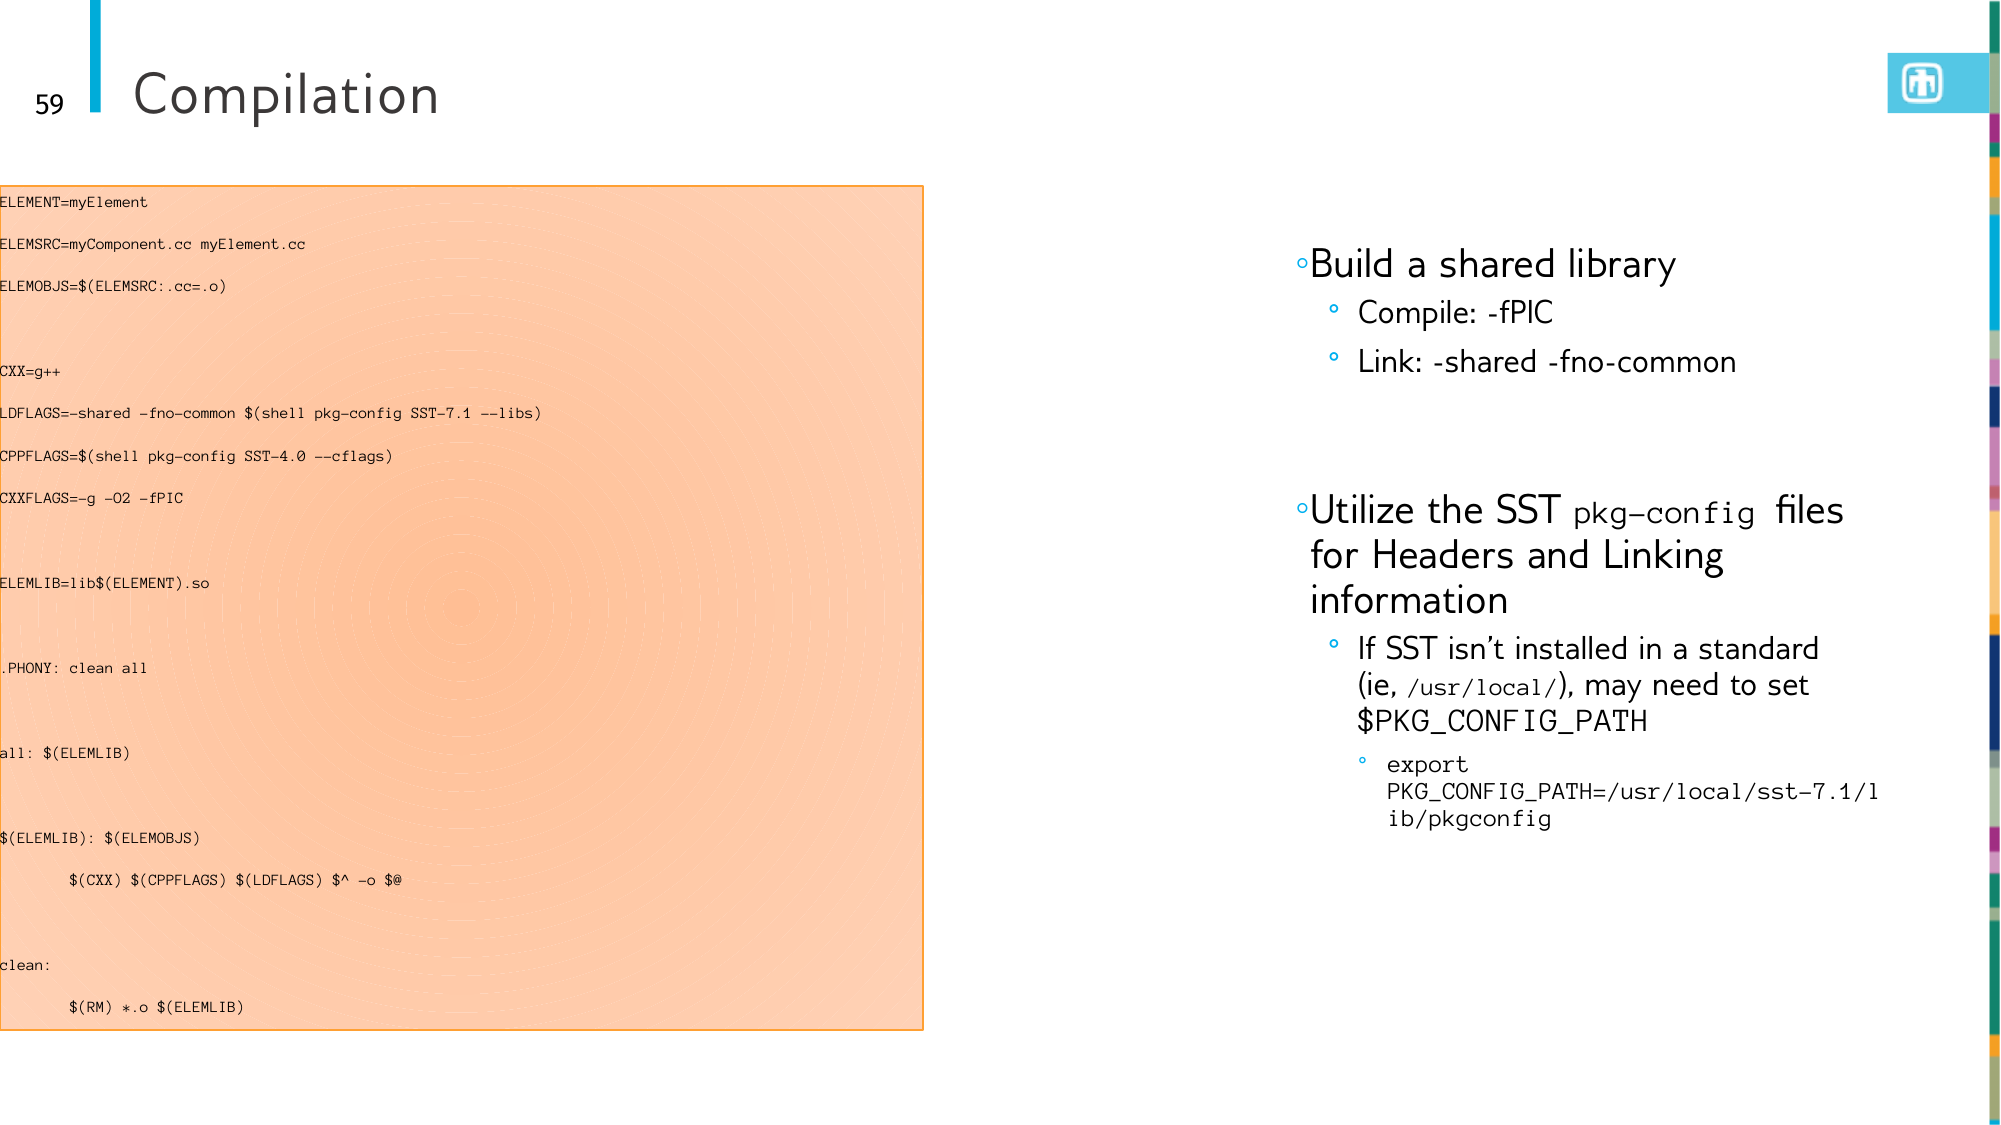

# Compilation
59
ELEMENT=myElement
ELEMSRC=myComponent.cc myElement.cc
ELEMOBJS=$(ELEMSRC:.cc=.o)

CXX=g++
LDFLAGS=-shared -fno-common $(shell pkg-config SST-7.1 --libs)
CPPFLAGS=$(shell pkg-config SST-4.0 --cflags)
CXXFLAGS=-g -O2 -fPIC

ELEMLIB=lib$(ELEMENT).so

.PHONY: clean all

all: $(ELEMLIB)

$(ELEMLIB): $(ELEMOBJS)
        $(CXX) $(CPPFLAGS) $(LDFLAGS) $^ -o $@

clean:
        $(RM) *.o $(ELEMLIB)
Build a shared library
Compile: -fPIC
Link: -shared -fno-common

Utilize the SST pkg-config files for Headers and Linking information
If SST isn’t installed in a standard (ie, /usr/local/), may need to set $PKG_CONFIG_PATH
export PKG_CONFIG_PATH=/usr/local/sst-7.1/lib/pkgconfig